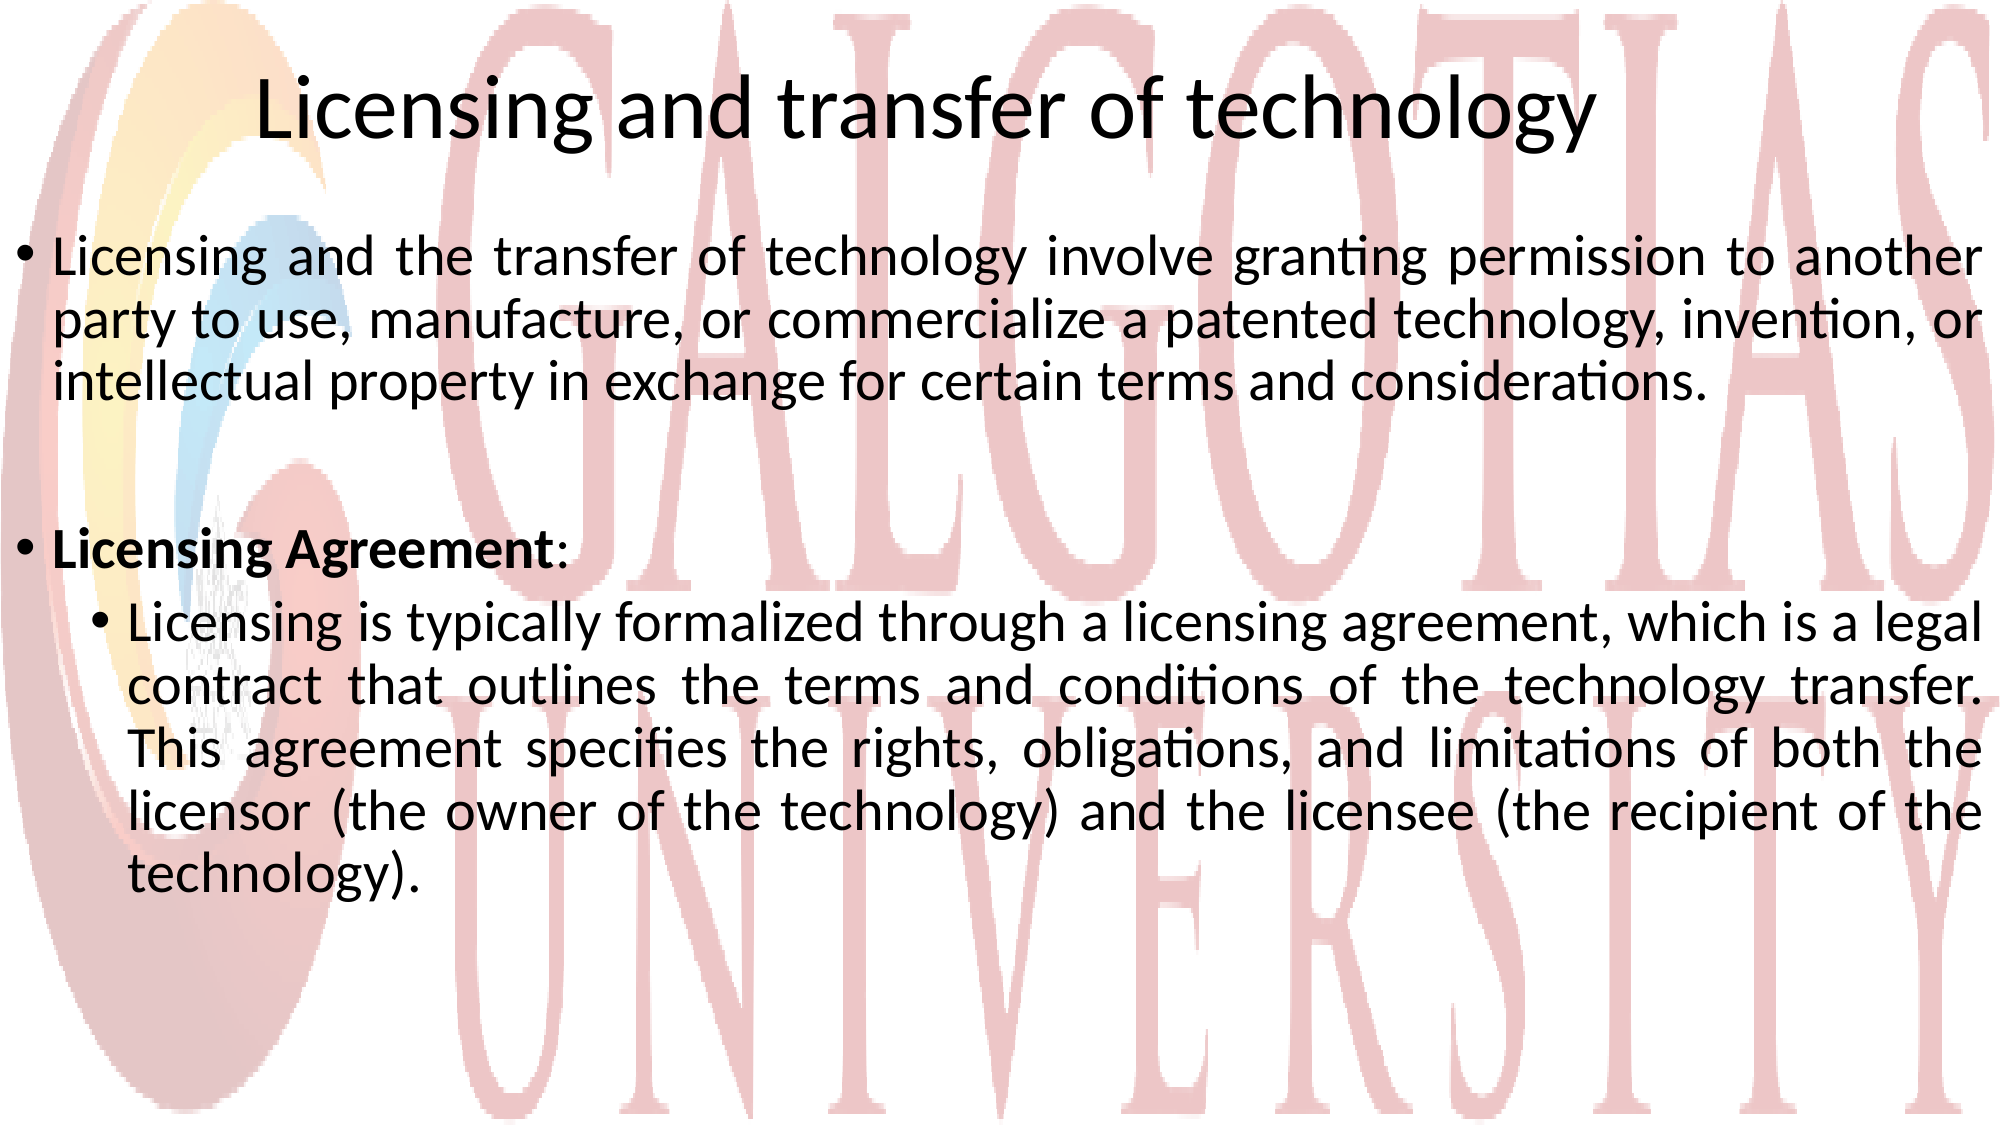

# Licensing and transfer of technology
Licensing and the transfer of technology involve granting permission to another party to use, manufacture, or commercialize a patented technology, invention, or intellectual property in exchange for certain terms and considerations.

Licensing Agreement:
Licensing is typically formalized through a licensing agreement, which is a legal contract that outlines the terms and conditions of the technology transfer. This agreement specifies the rights, obligations, and limitations of both the licensor (the owner of the technology) and the licensee (the recipient of the technology).